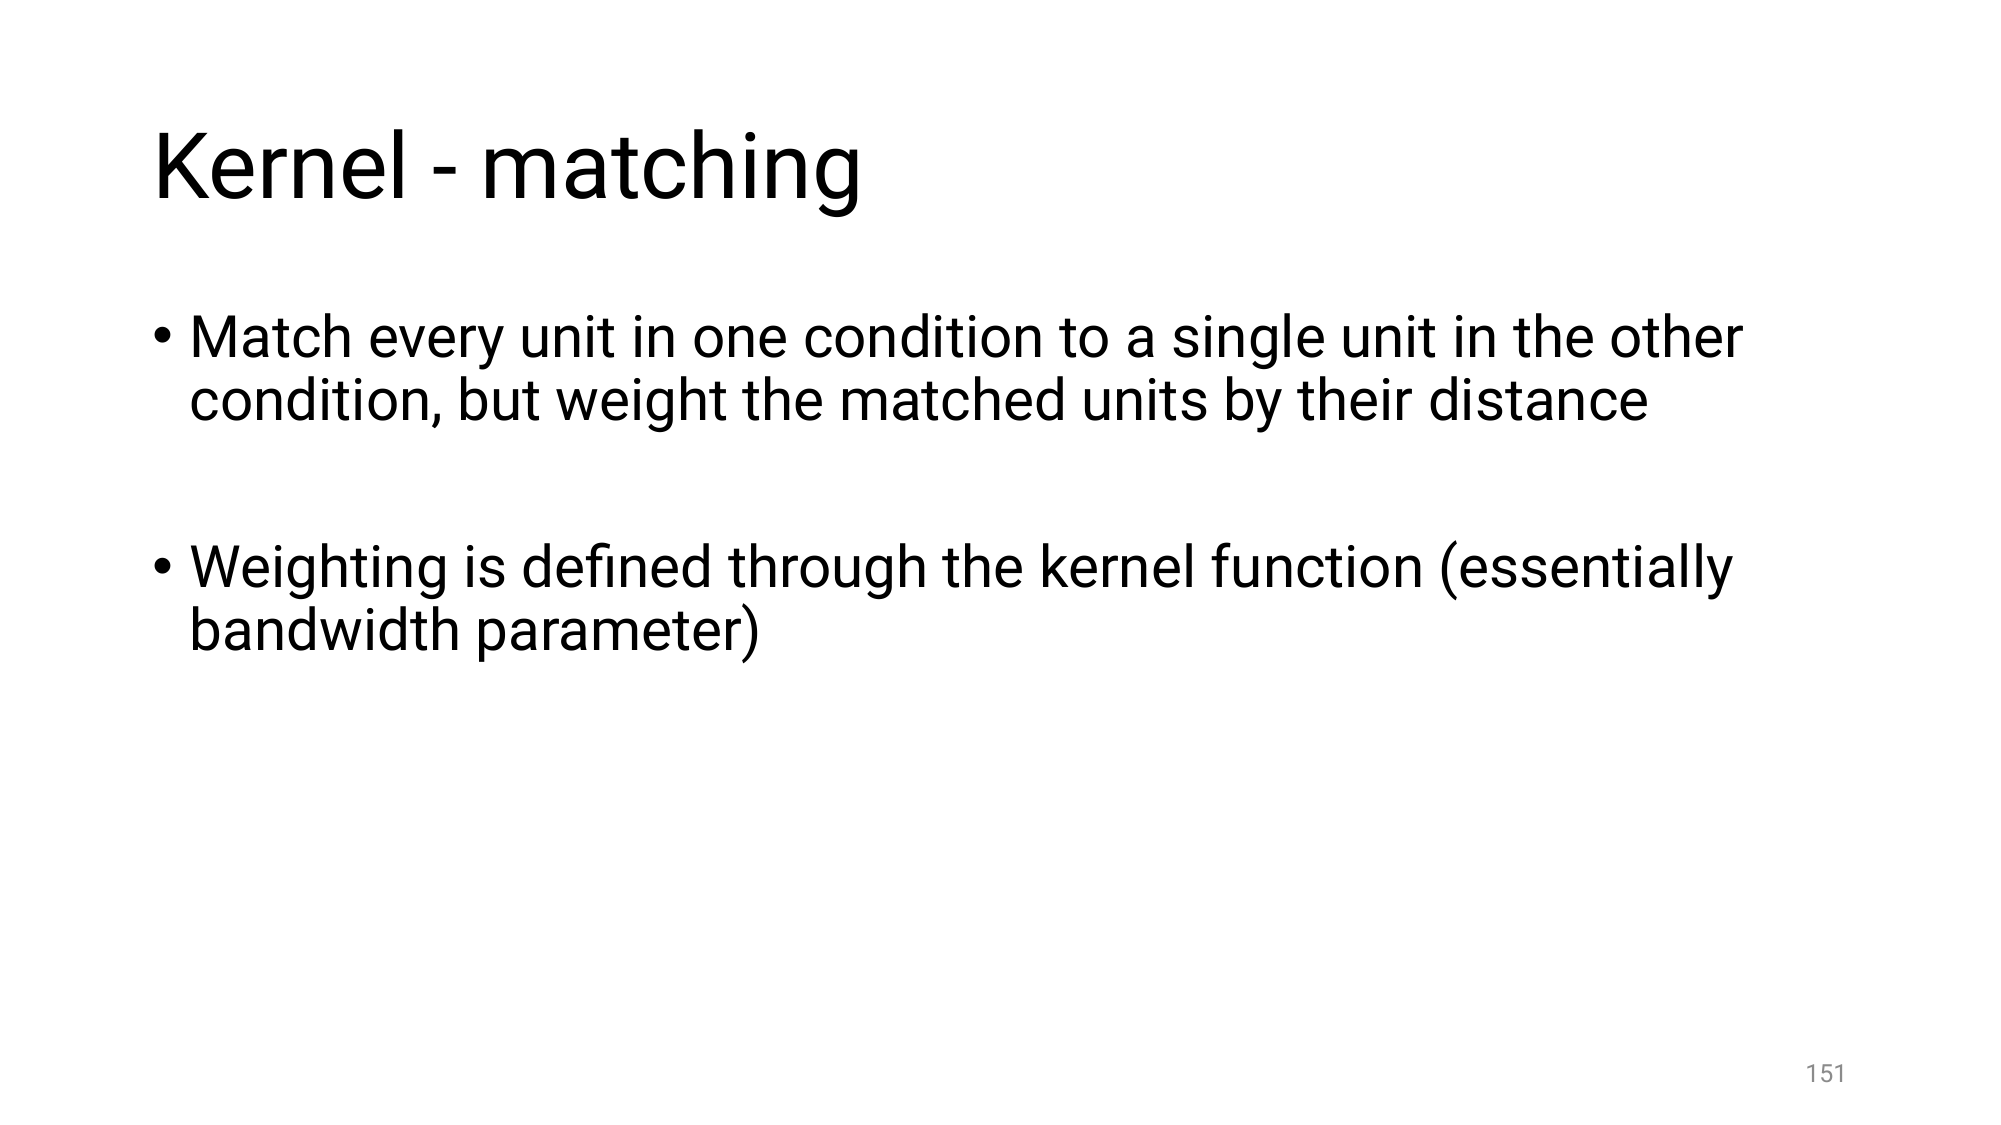

# Kernel - matching
Match every unit in one condition to a single unit in the other condition, but weight the matched units by their distance

Weighting is defined through the kernel function (essentially bandwidth parameter)

151